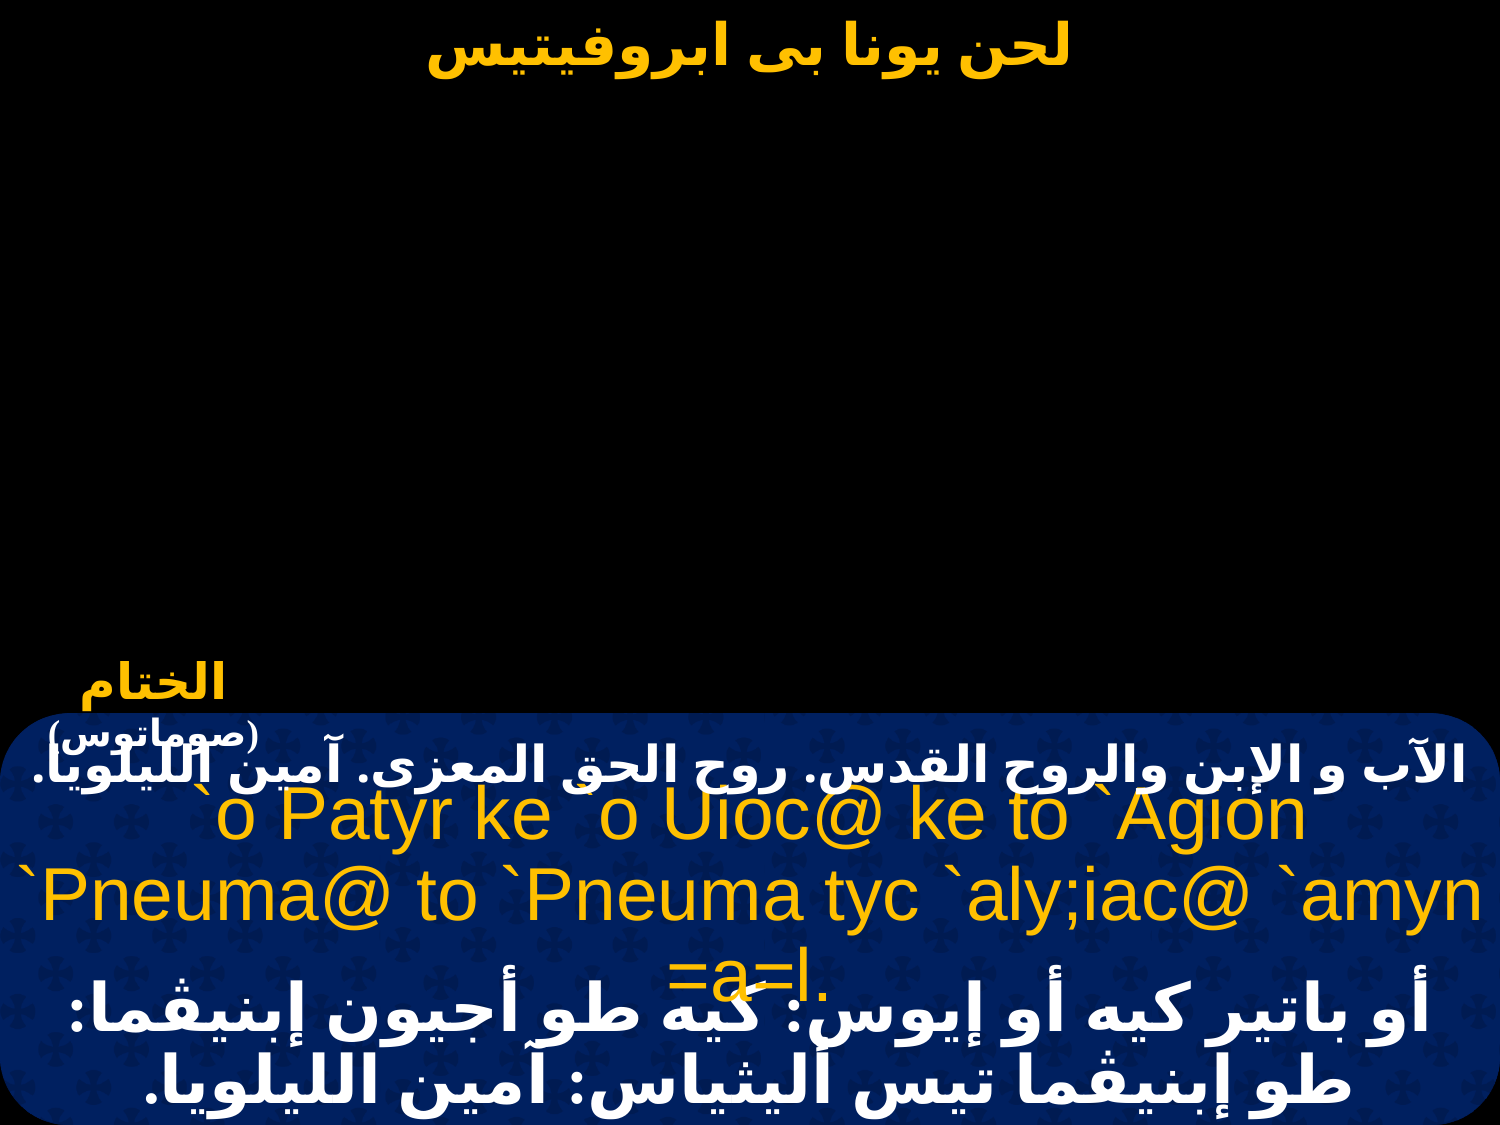

الآب و الإبن والروح القدس. روح الحق المعزى. آمين الليلويا.
`o Patyr ke `o Uioc@ ke to `Agion `Pneuma@ to `Pneuma tyc `aly;iac@ `amyn =a=l.
أو باتير كيه أو إيوس: كيه طو أجيون إبنيڤما: طو إبنيڤما تيس أليثياس: آمين الليلويا.